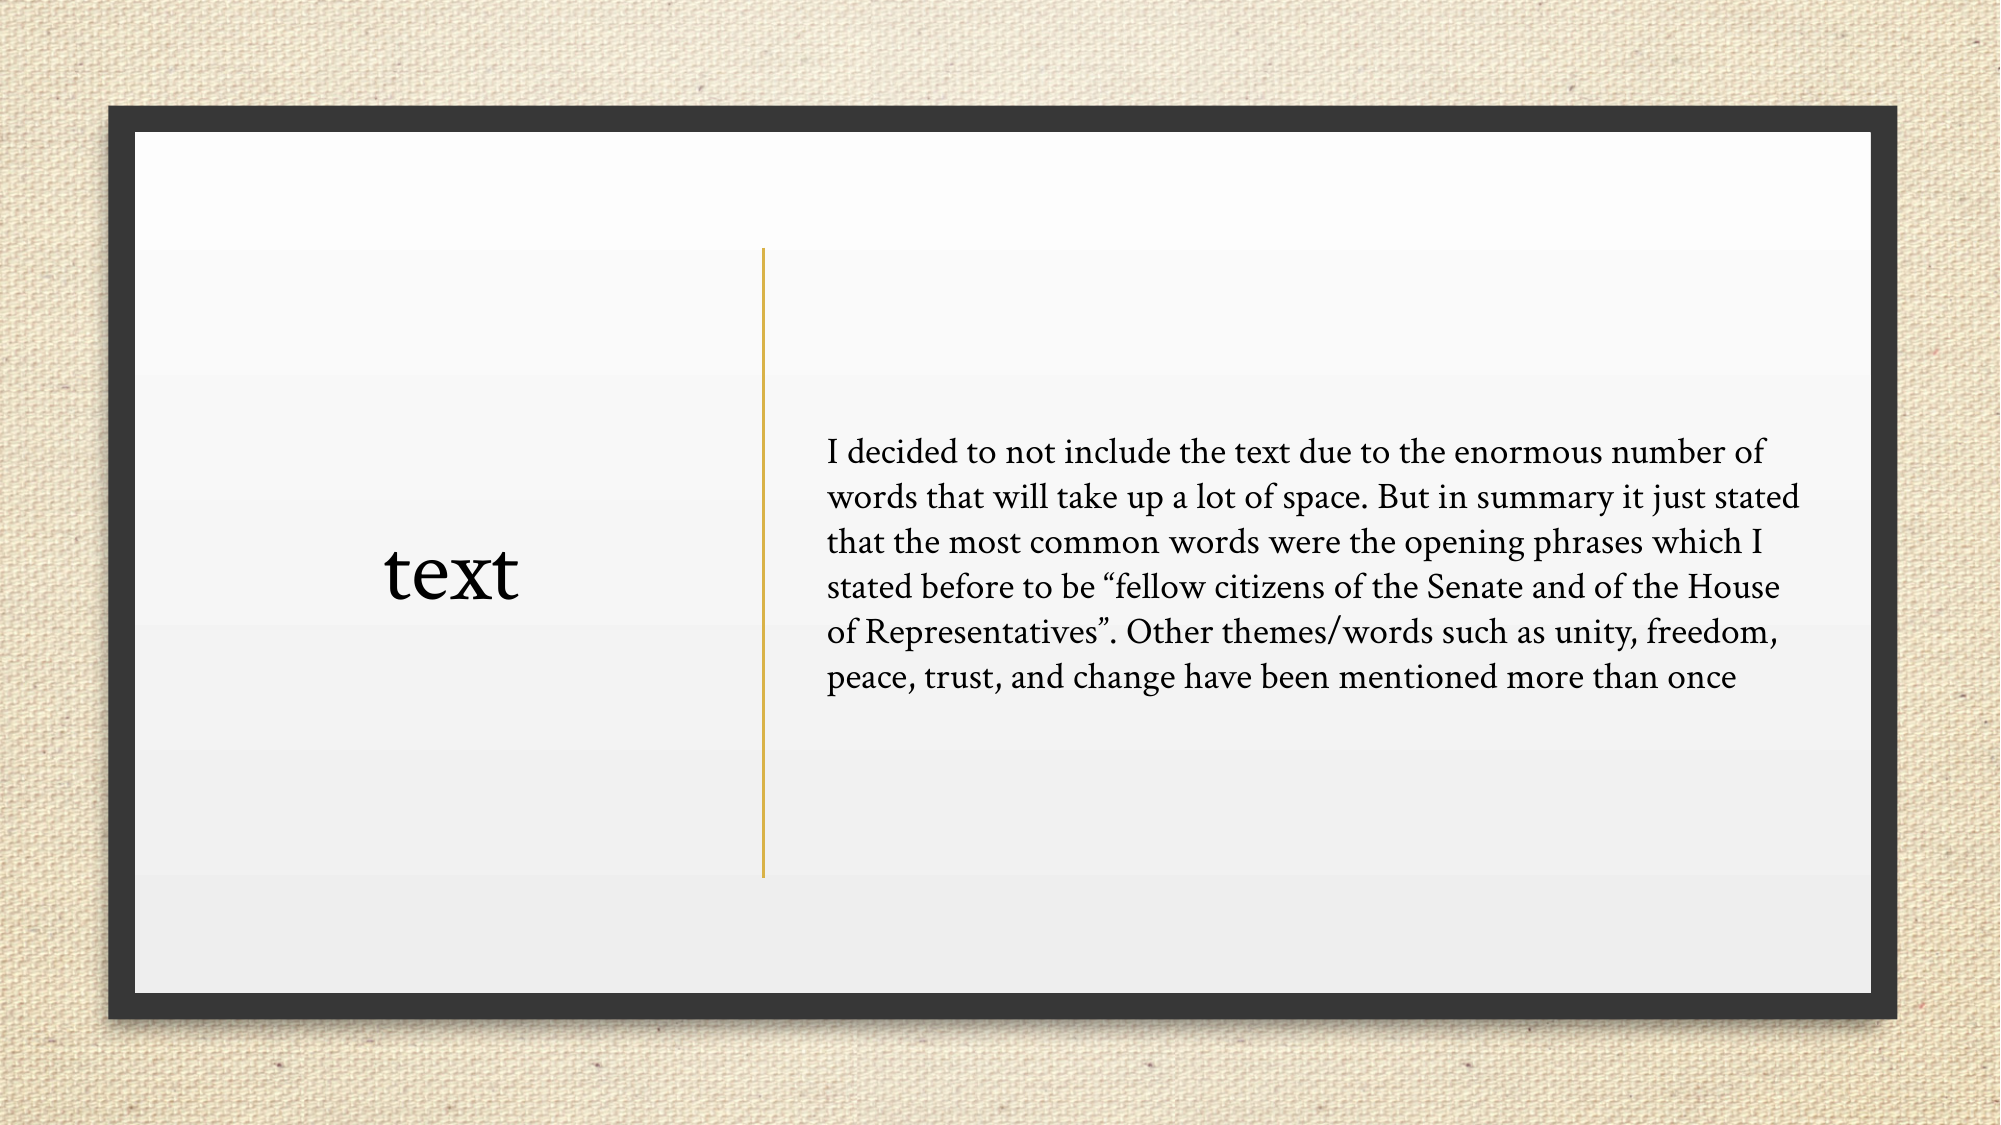

# text
I decided to not include the text due to the enormous number of words that will take up a lot of space. But in summary it just stated that the most common words were the opening phrases which I stated before to be “fellow citizens of the Senate and of the House of Representatives”. Other themes/words such as unity, freedom, peace, trust, and change have been mentioned more than once